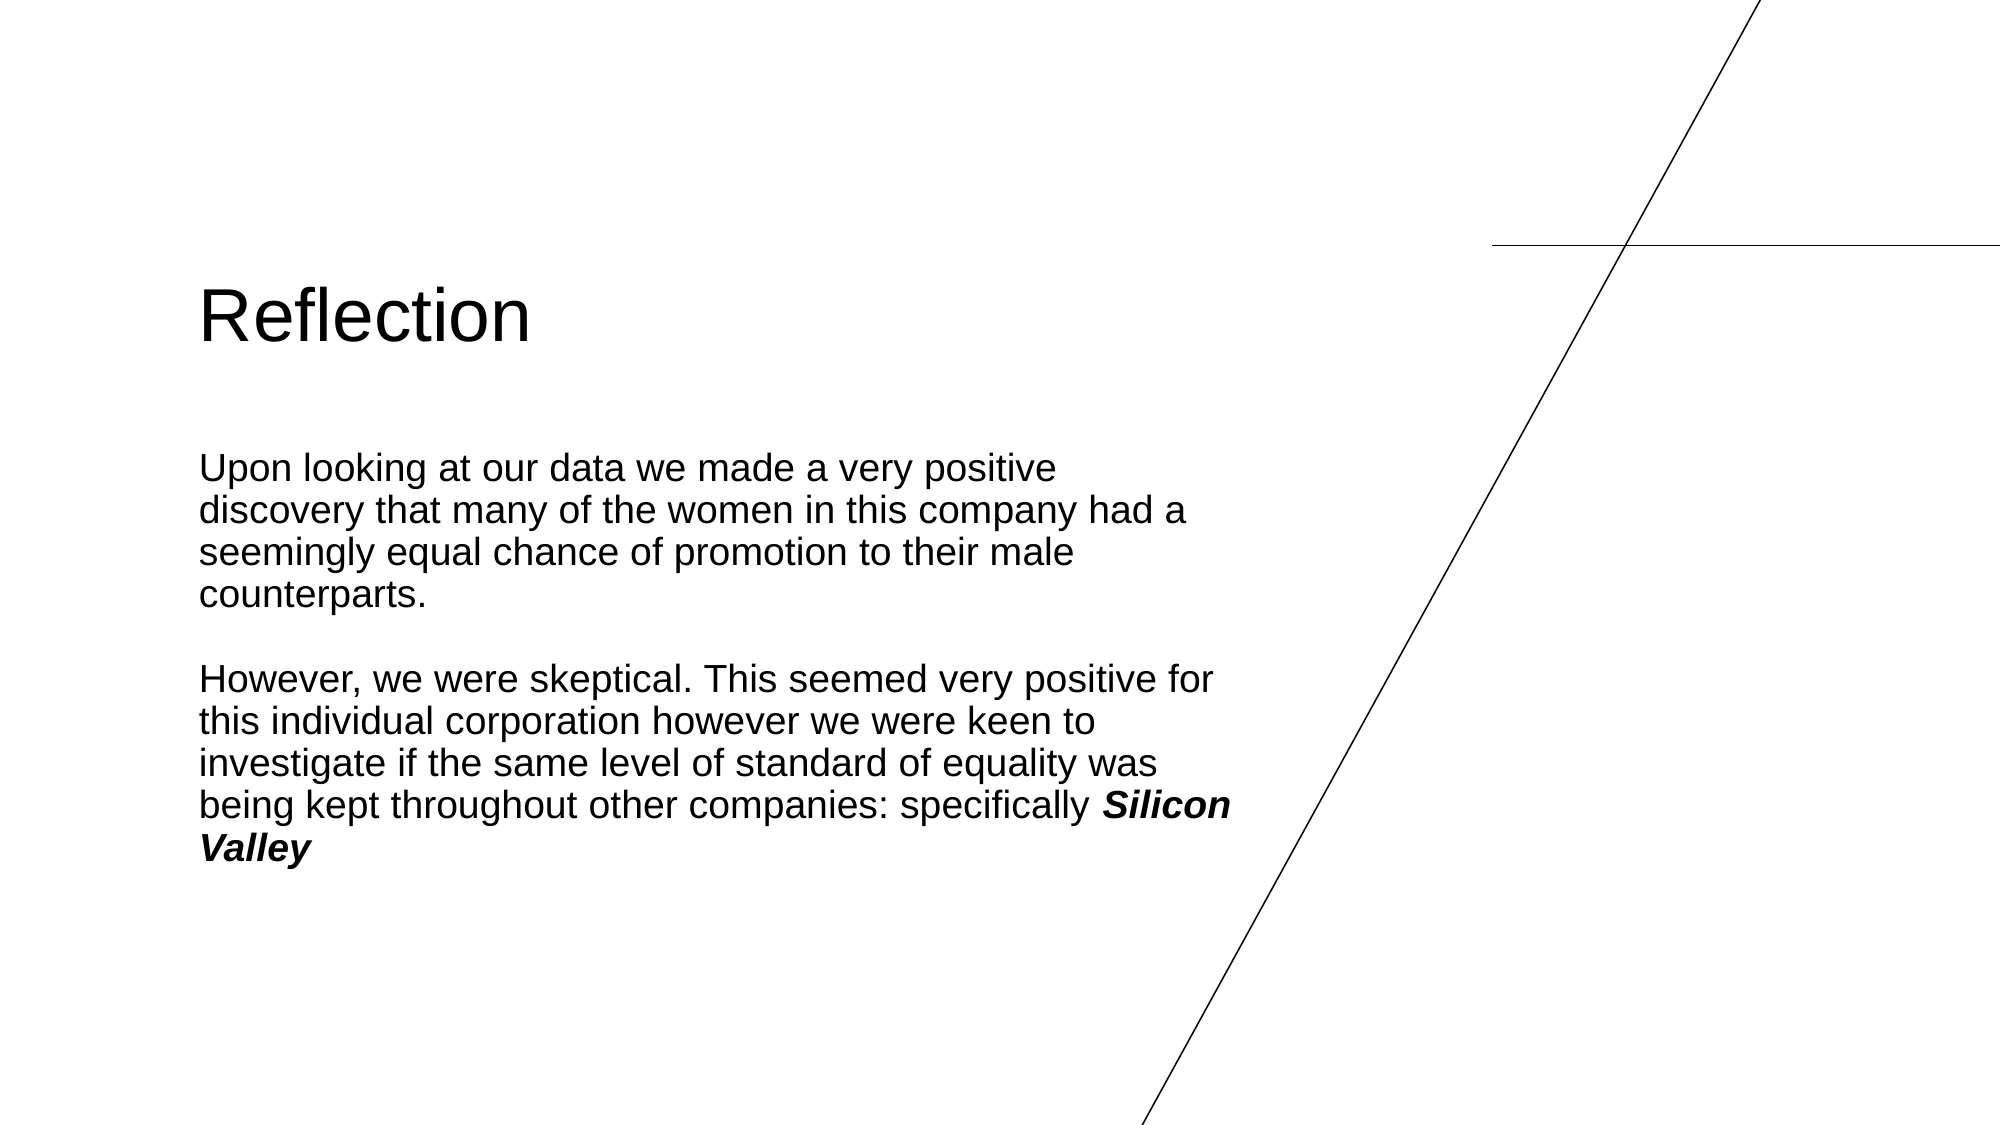

# Reflection
Upon looking at our data we made a very positive discovery that many of the women in this company had a seemingly equal chance of promotion to their male counterparts.

However, we were skeptical. This seemed very positive for this individual corporation however we were keen to investigate if the same level of standard of equality was being kept throughout other companies: specifically Silicon Valley